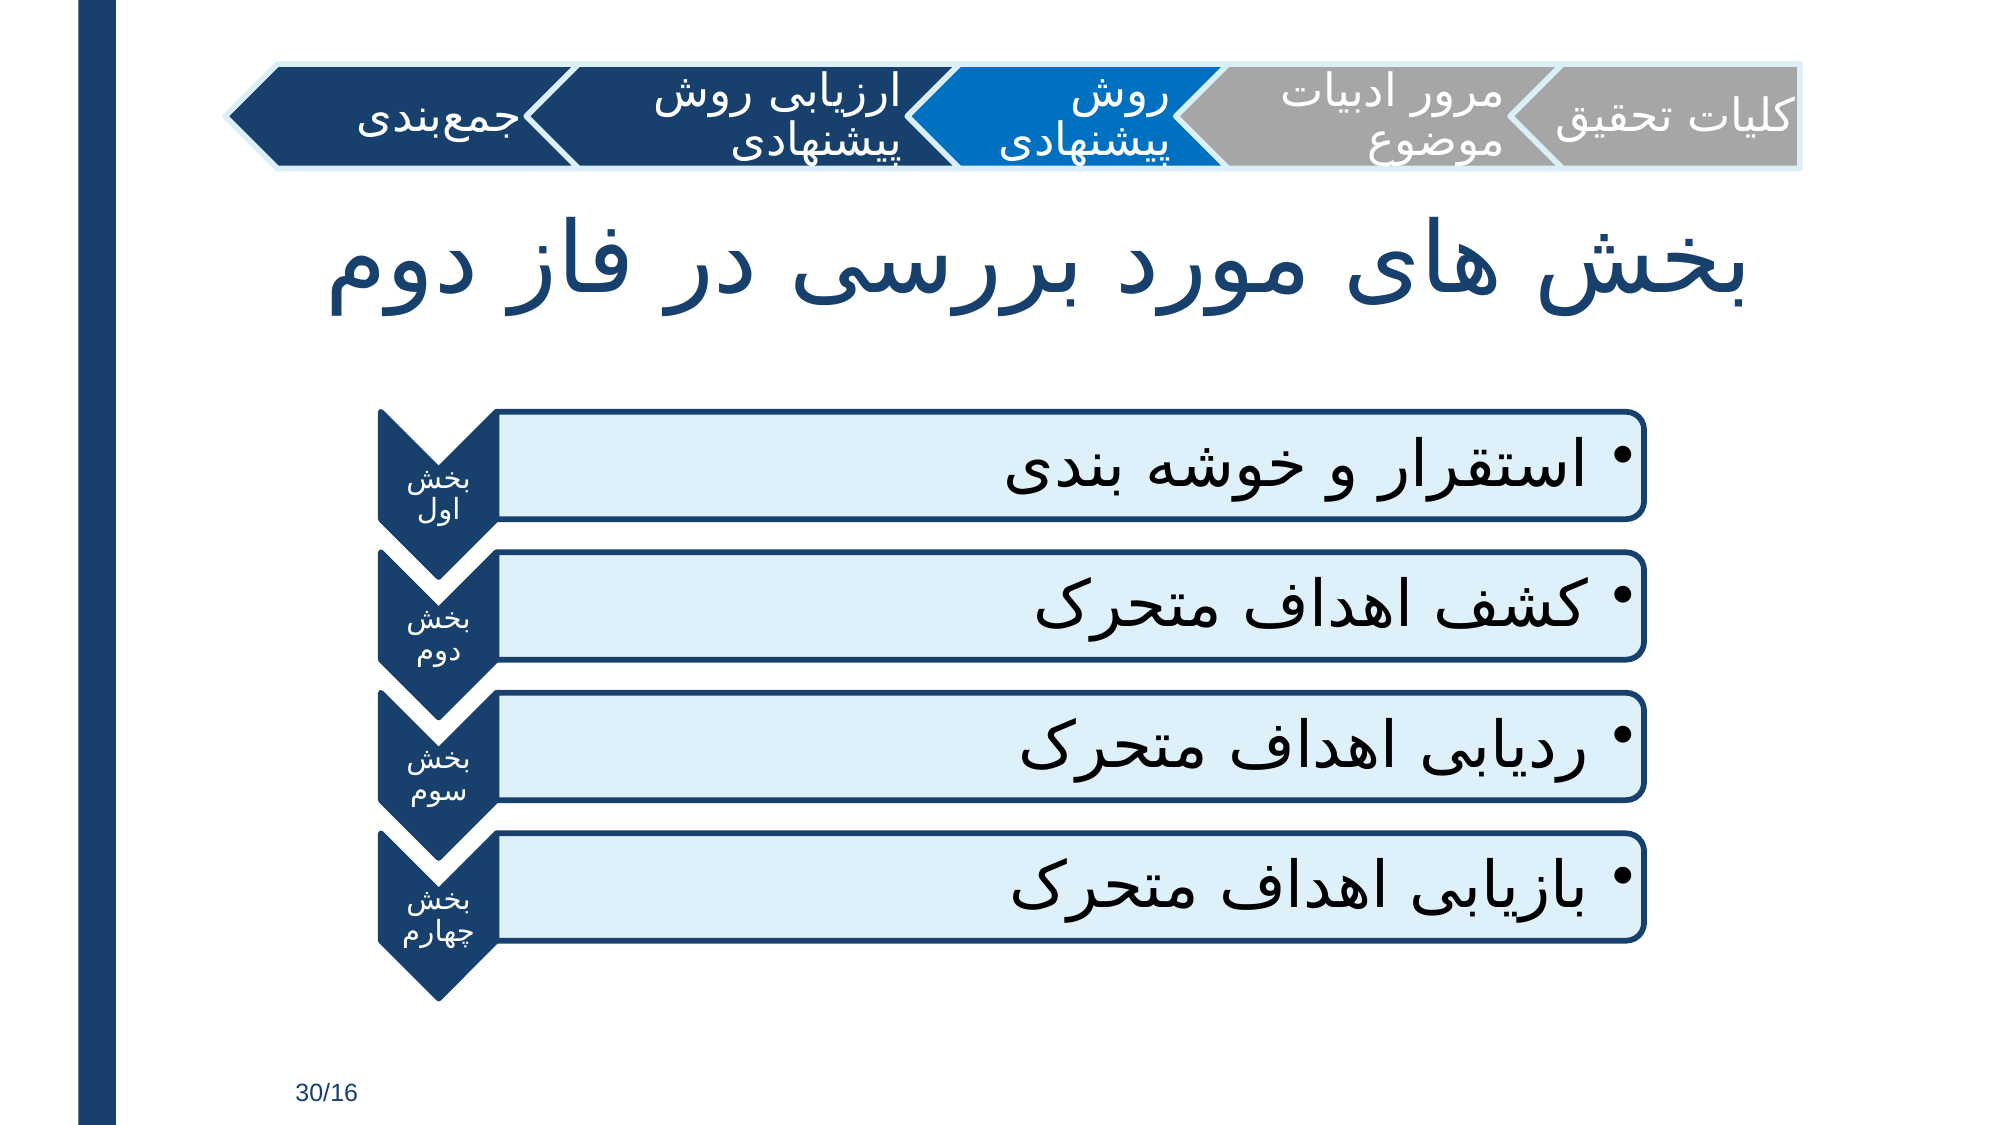

کلیات تحقیق
مرور ادبیات موضوع
روش پیشنهادی
ارزیابی روش پیشنهادی
جمع‌بندی
# بخش های مورد بررسی در فاز دوم

بخش اول
استقرار و خوشه بندی
بخش دوم
کشف اهداف متحرک
بخش سوم
ردیابی اهداف متحرک
بخش چهارم
بازیابی اهداف متحرک
30/16